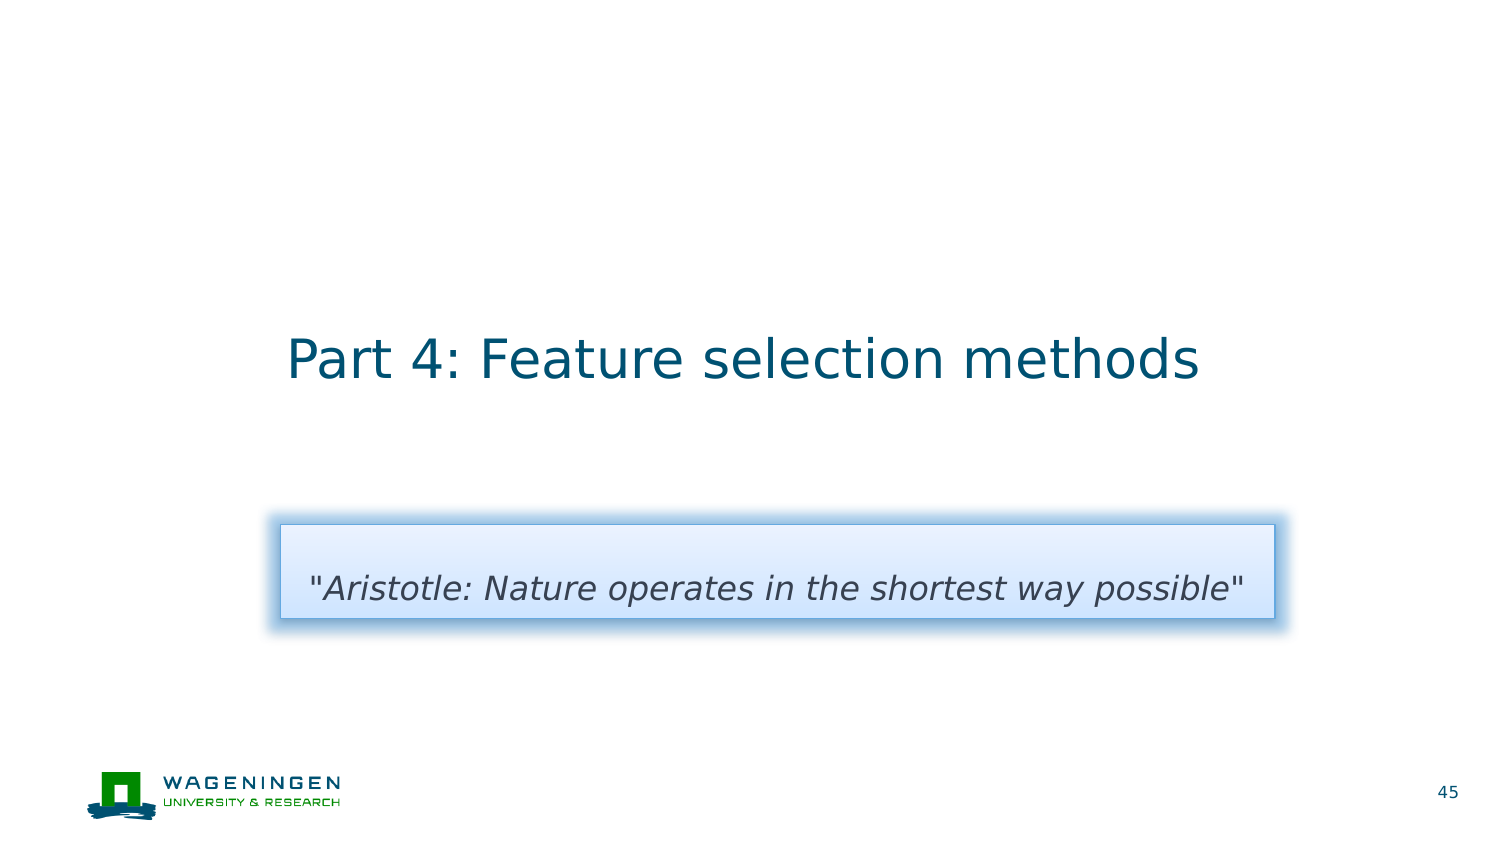

# Part 4: Feature selection methods
"Aristotle: Nature operates in the shortest way possible"
45